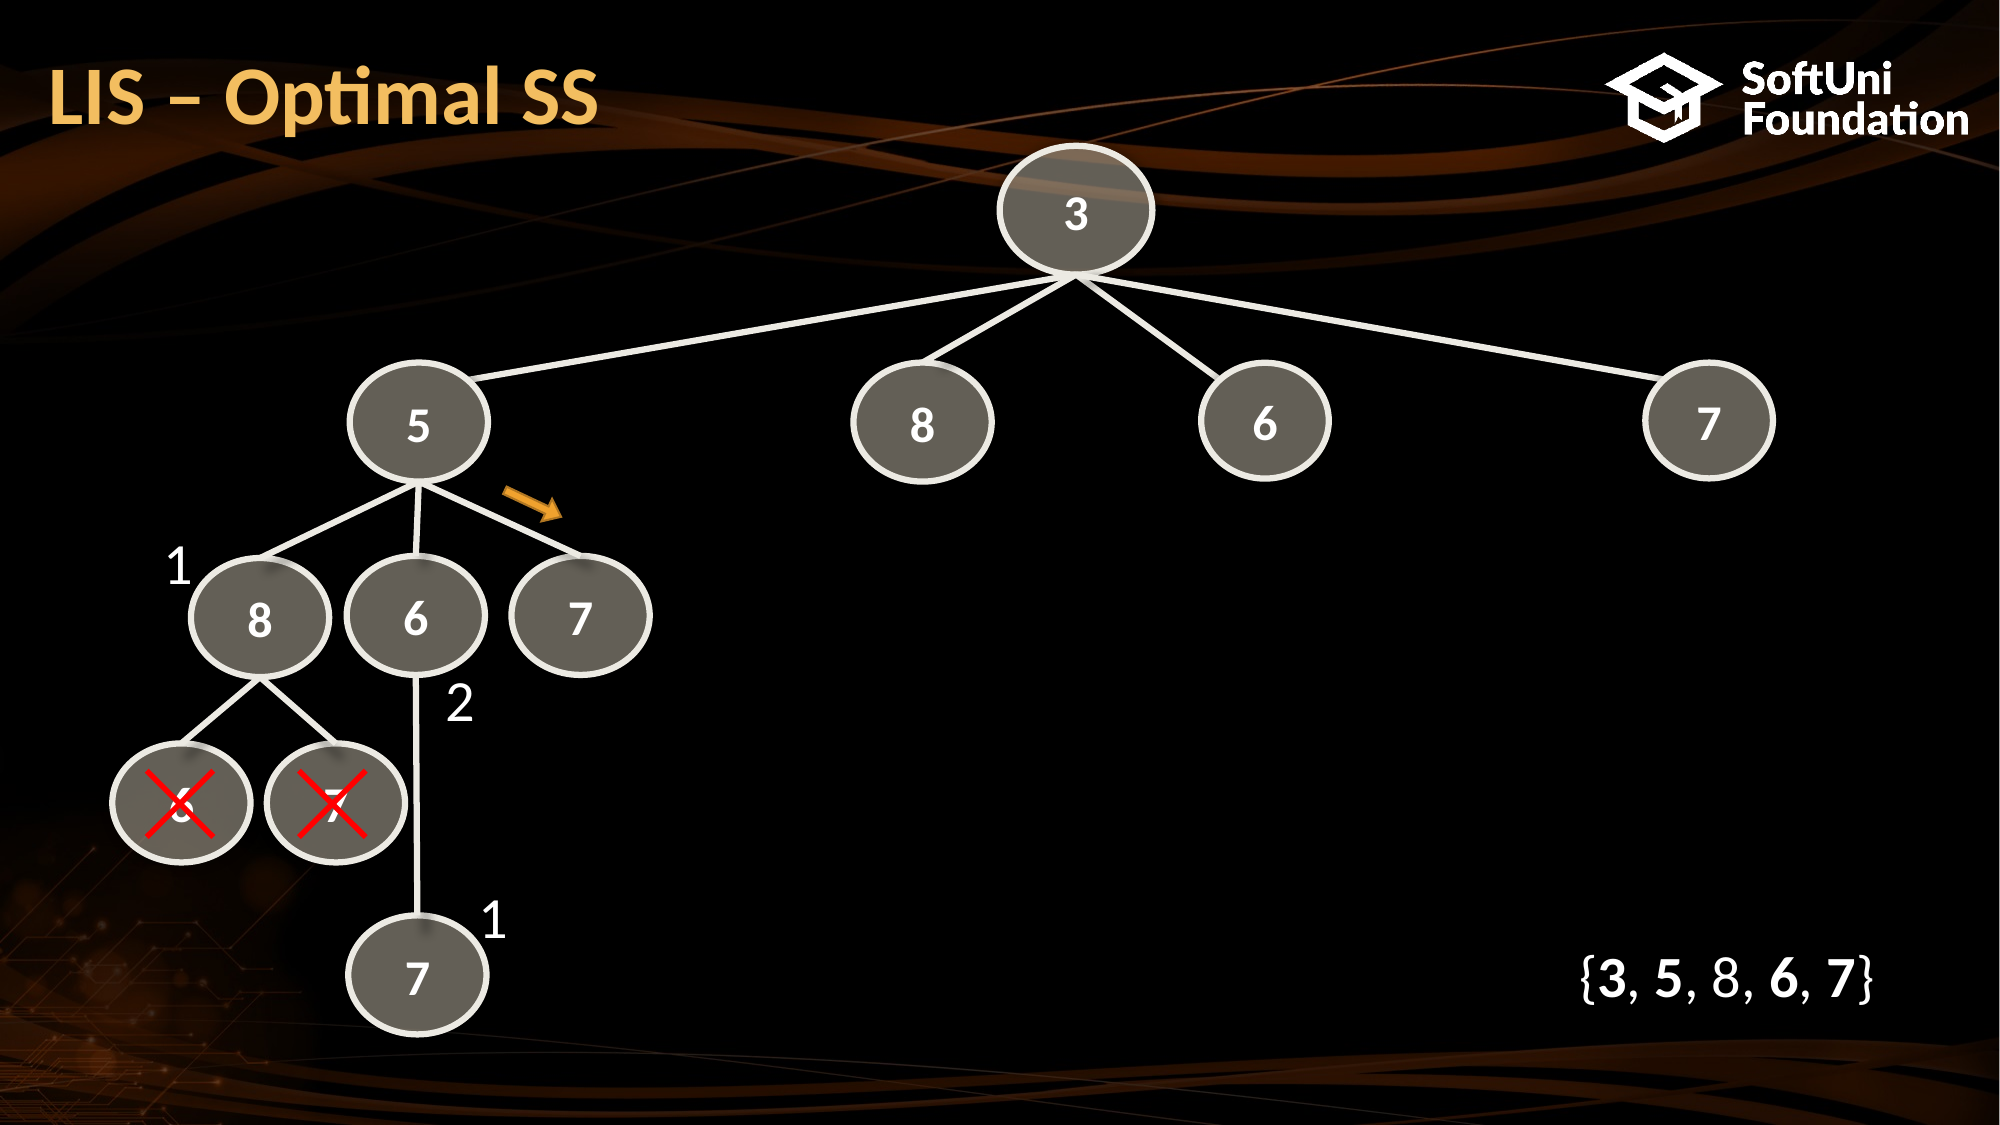

# LIS – Optimal SS
3
5
8
7
6

1
6
7
8
2

6
7
1
7
 {3, 5, 8, 6, 7}